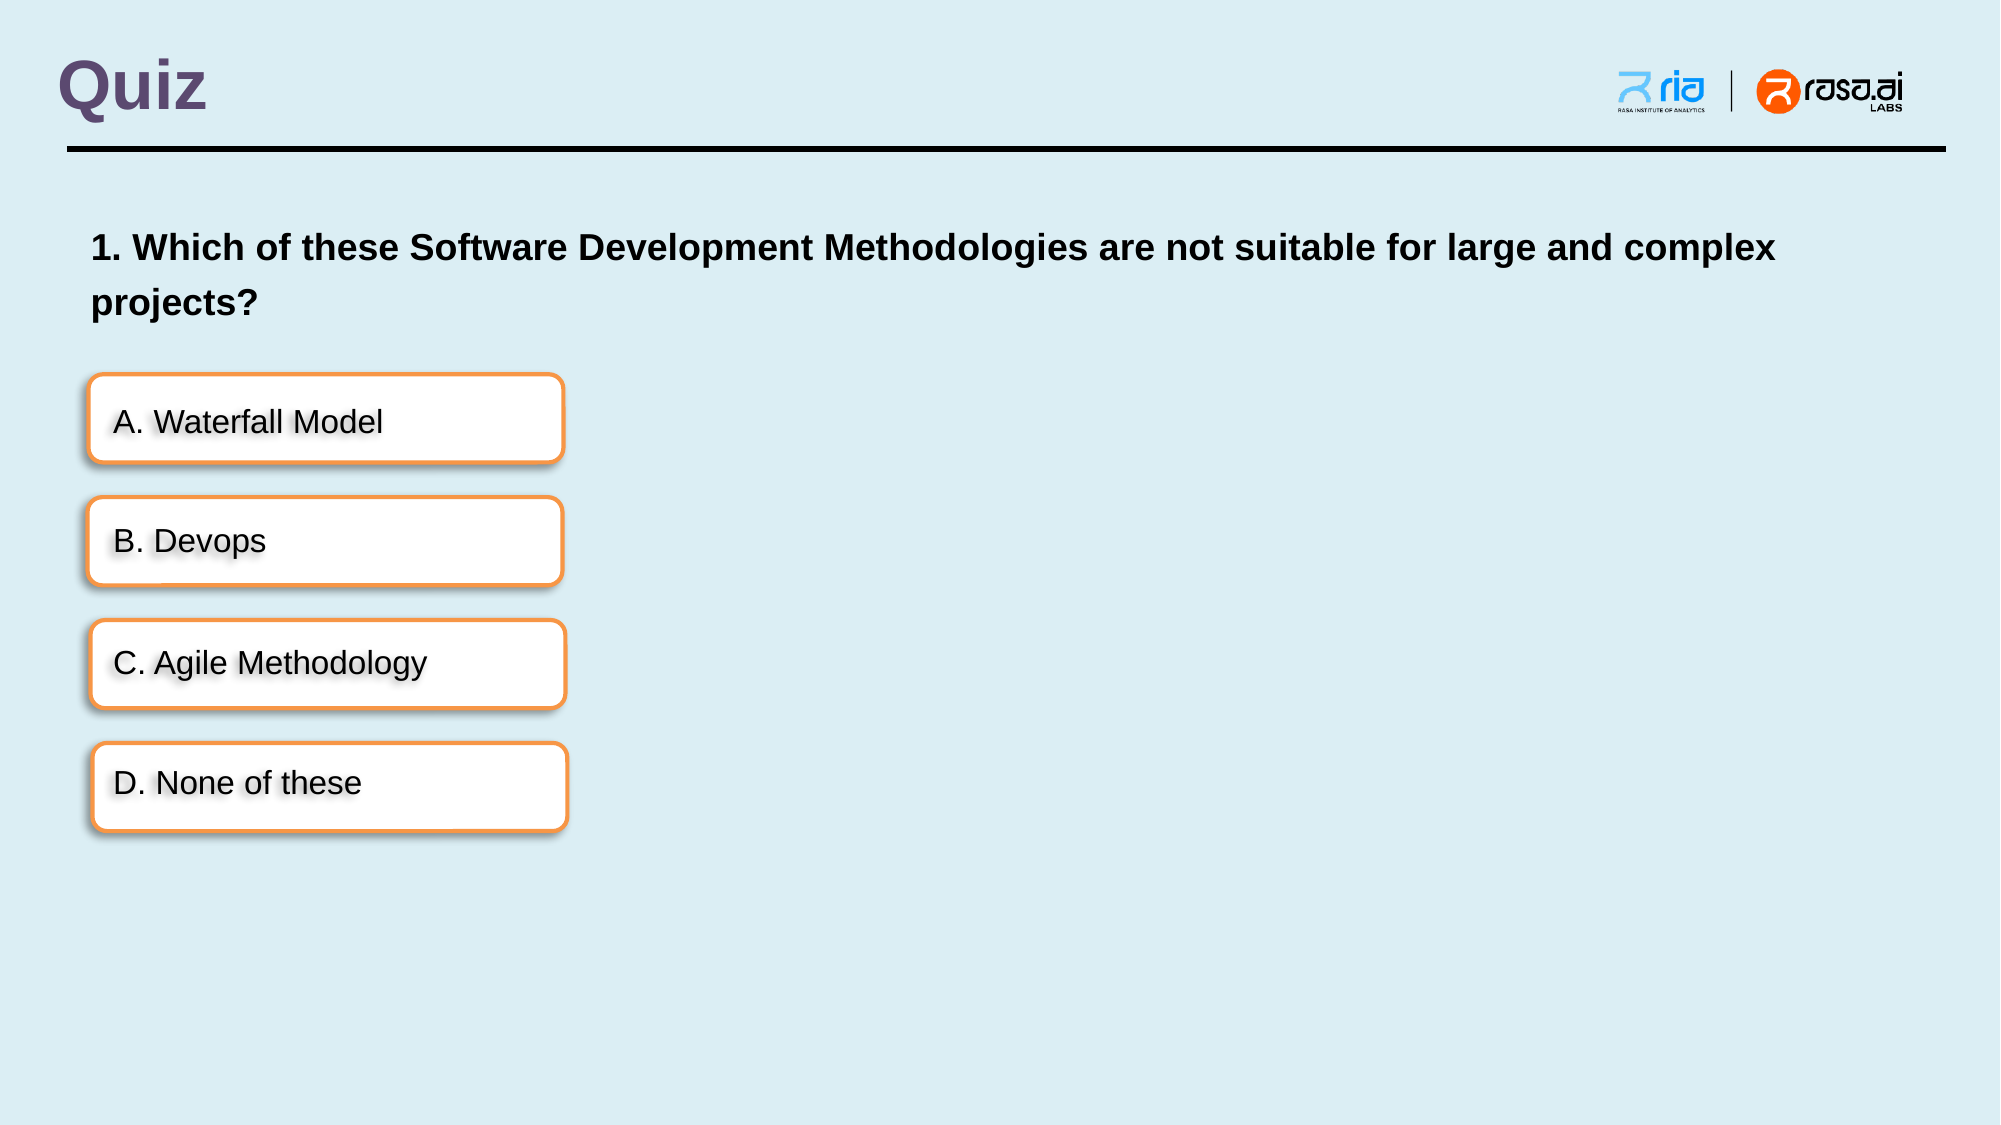

Quiz

1. Which of these Software Development Methodologies are not suitable for large and complex projects?

A. Waterfall Model

B. Devops

C. Agile Methodology

D. None of these